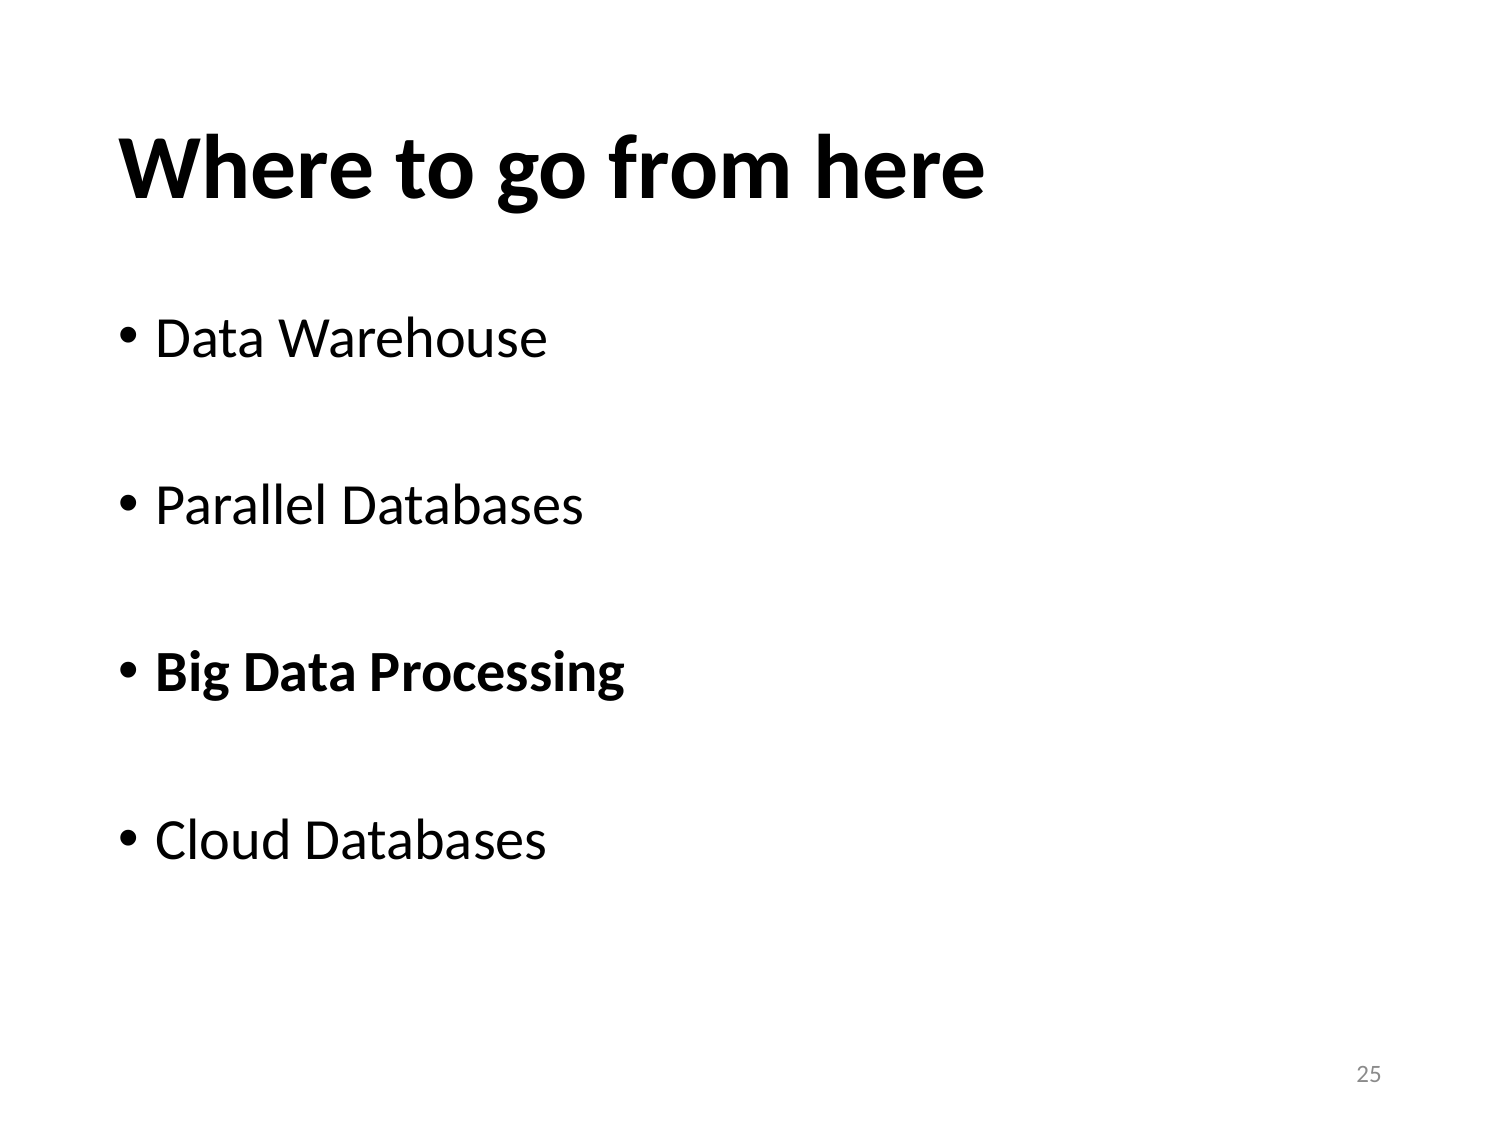

# Where to go from here
Data Warehouse

Parallel Databases

Big Data Processing

Cloud Databases
25